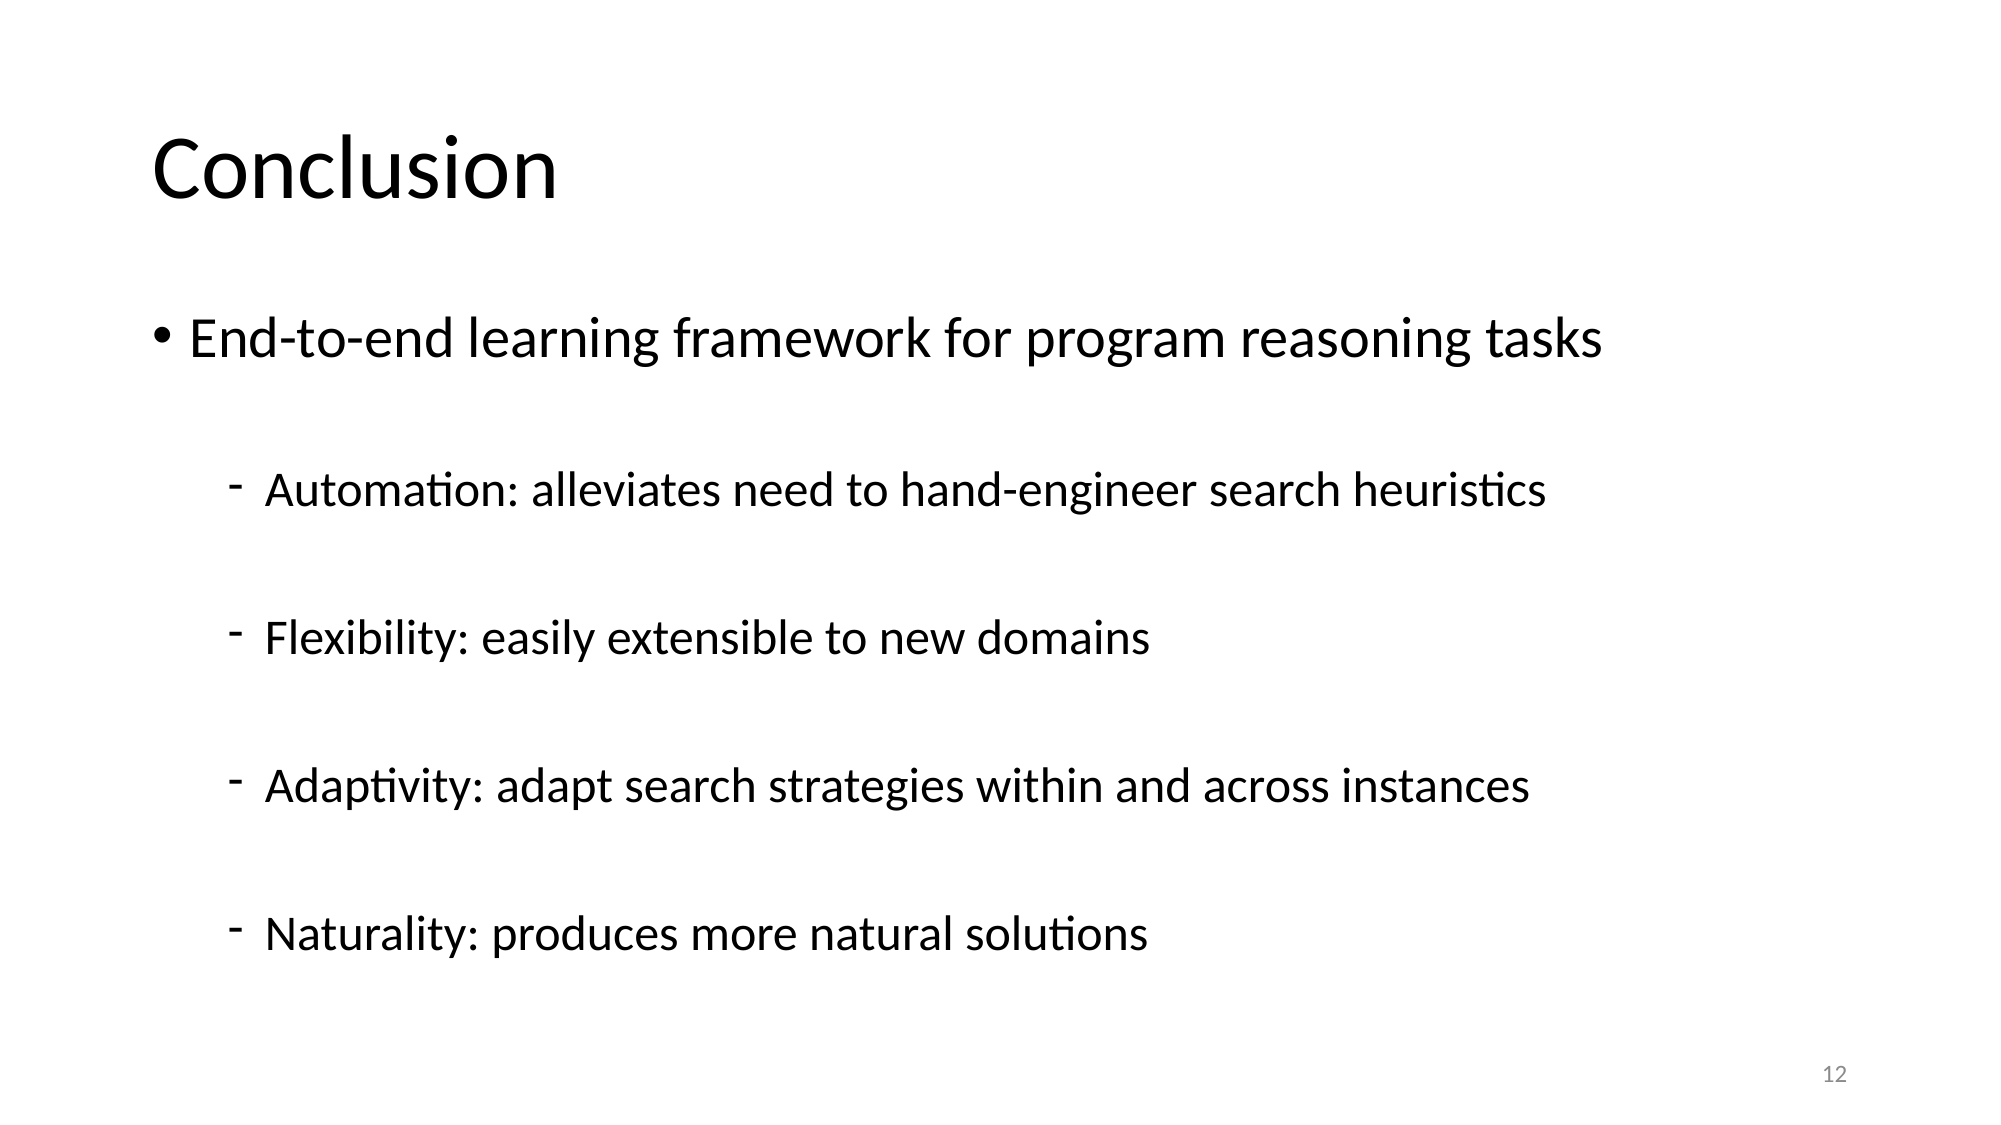

# Conclusion
End-to-end learning framework for program reasoning tasks

Automation: alleviates need to hand-engineer search heuristics

Flexibility: easily extensible to new domains

Adaptivity: adapt search strategies within and across instances

Naturality: produces more natural solutions
12